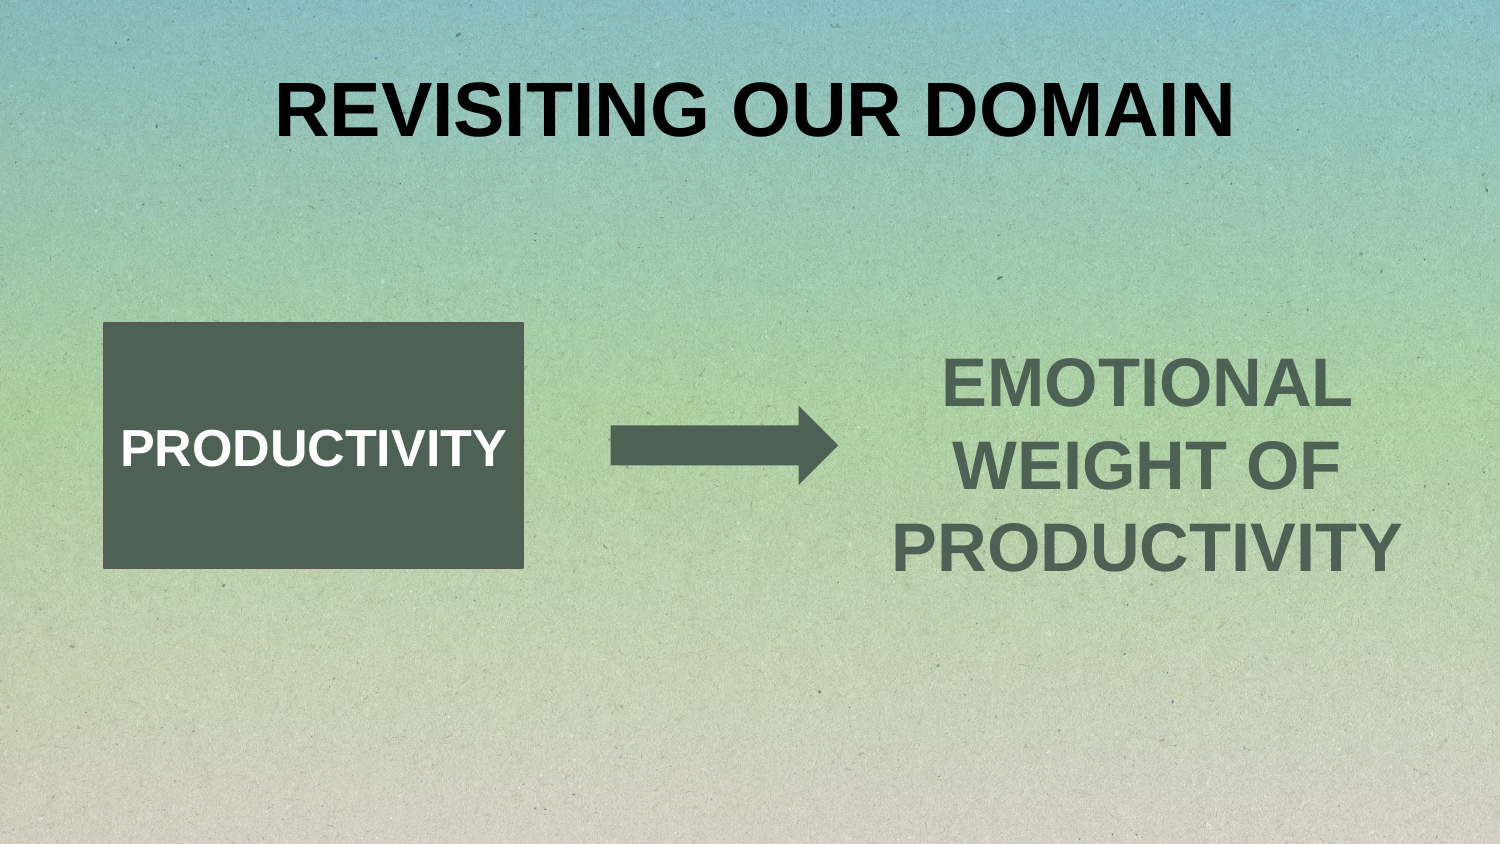

REVISITING OUR DOMAIN
PRODUCTIVITY
EMOTIONAL WEIGHT OF PRODUCTIVITY